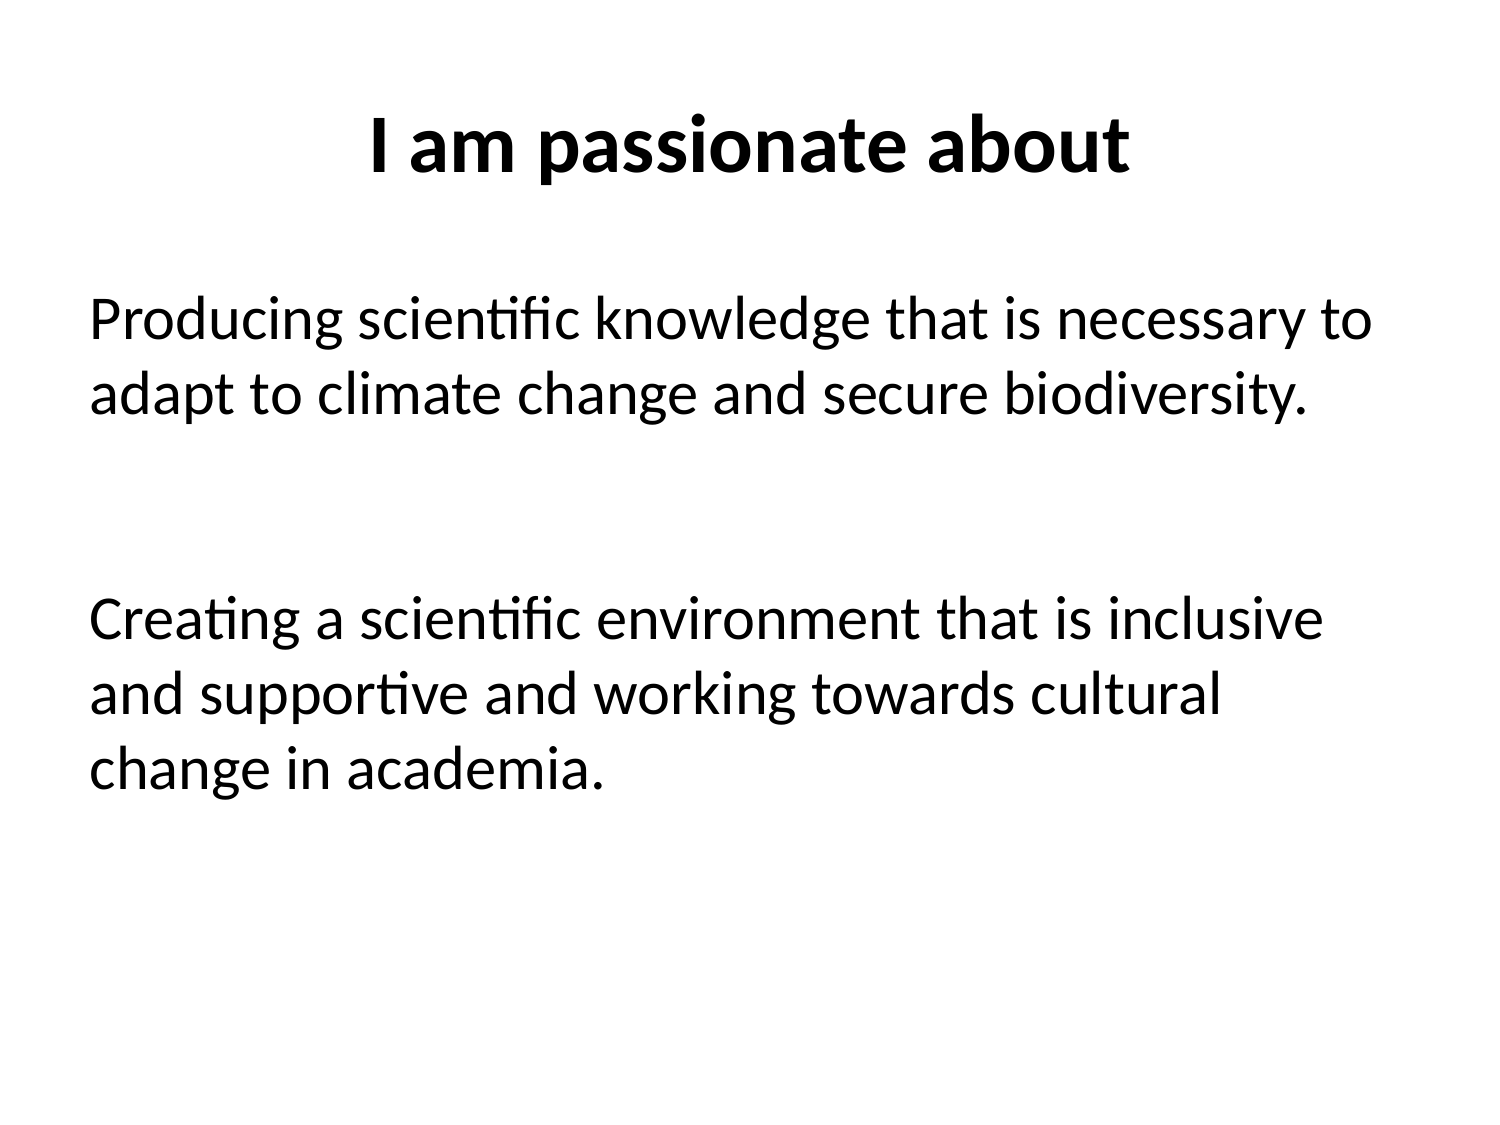

# I am passionate about
Producing scientific knowledge that is necessary to adapt to climate change and secure biodiversity.

Creating a scientific environment that is inclusive and supportive and working towards cultural change in academia.